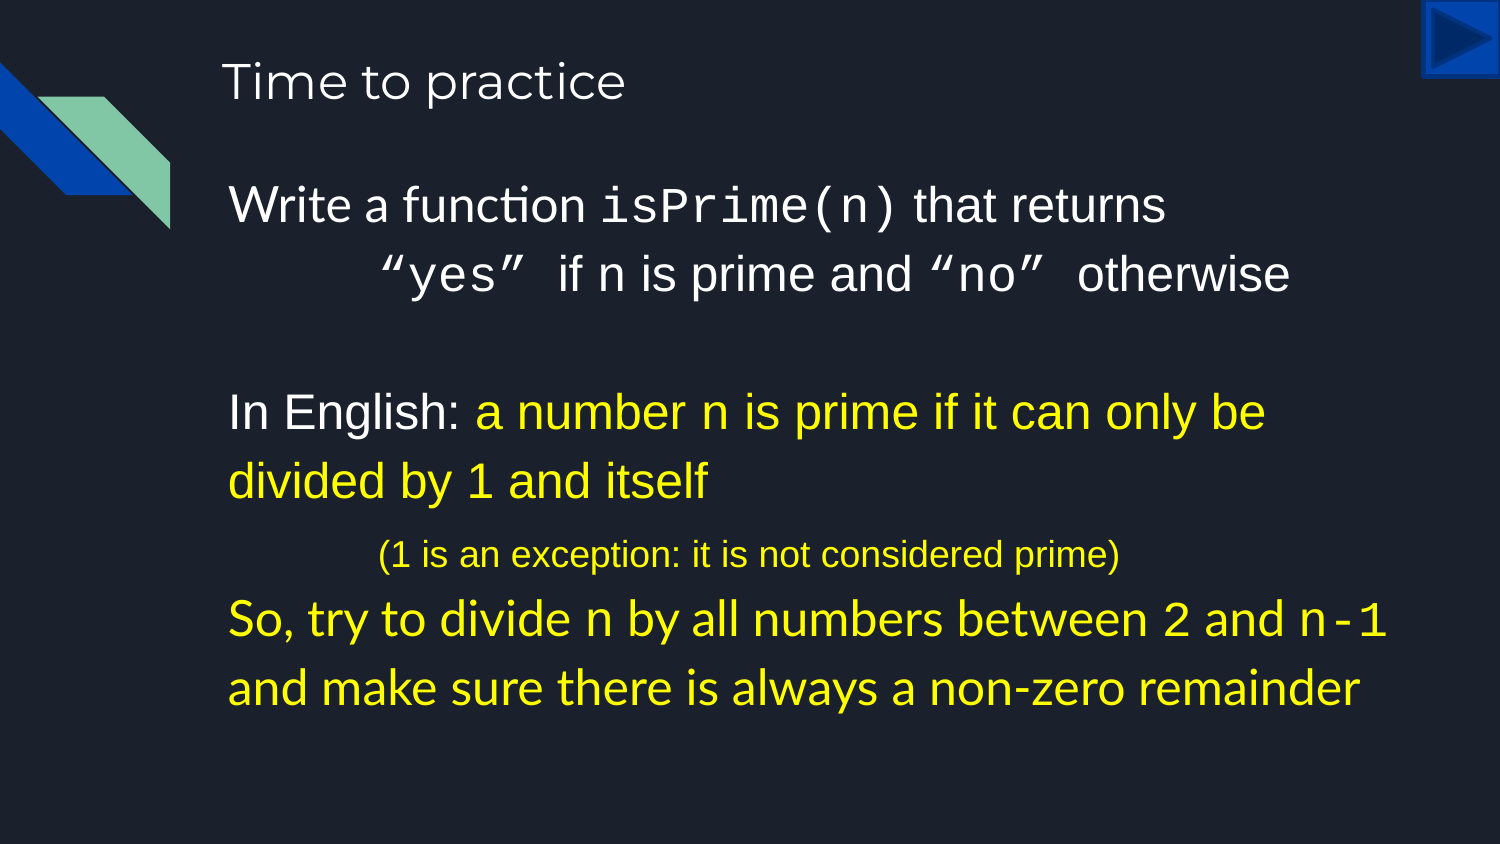

# Time to practice
Write a function isPrime(n) that returns
	“yes” if n is prime and “no” otherwise

In English: a number n is prime if it can only be divided by 1 and itself
	(1 is an exception: it is not considered prime)
So, try to divide n by all numbers between 2 and n-1 and make sure there is always a non-zero remainder